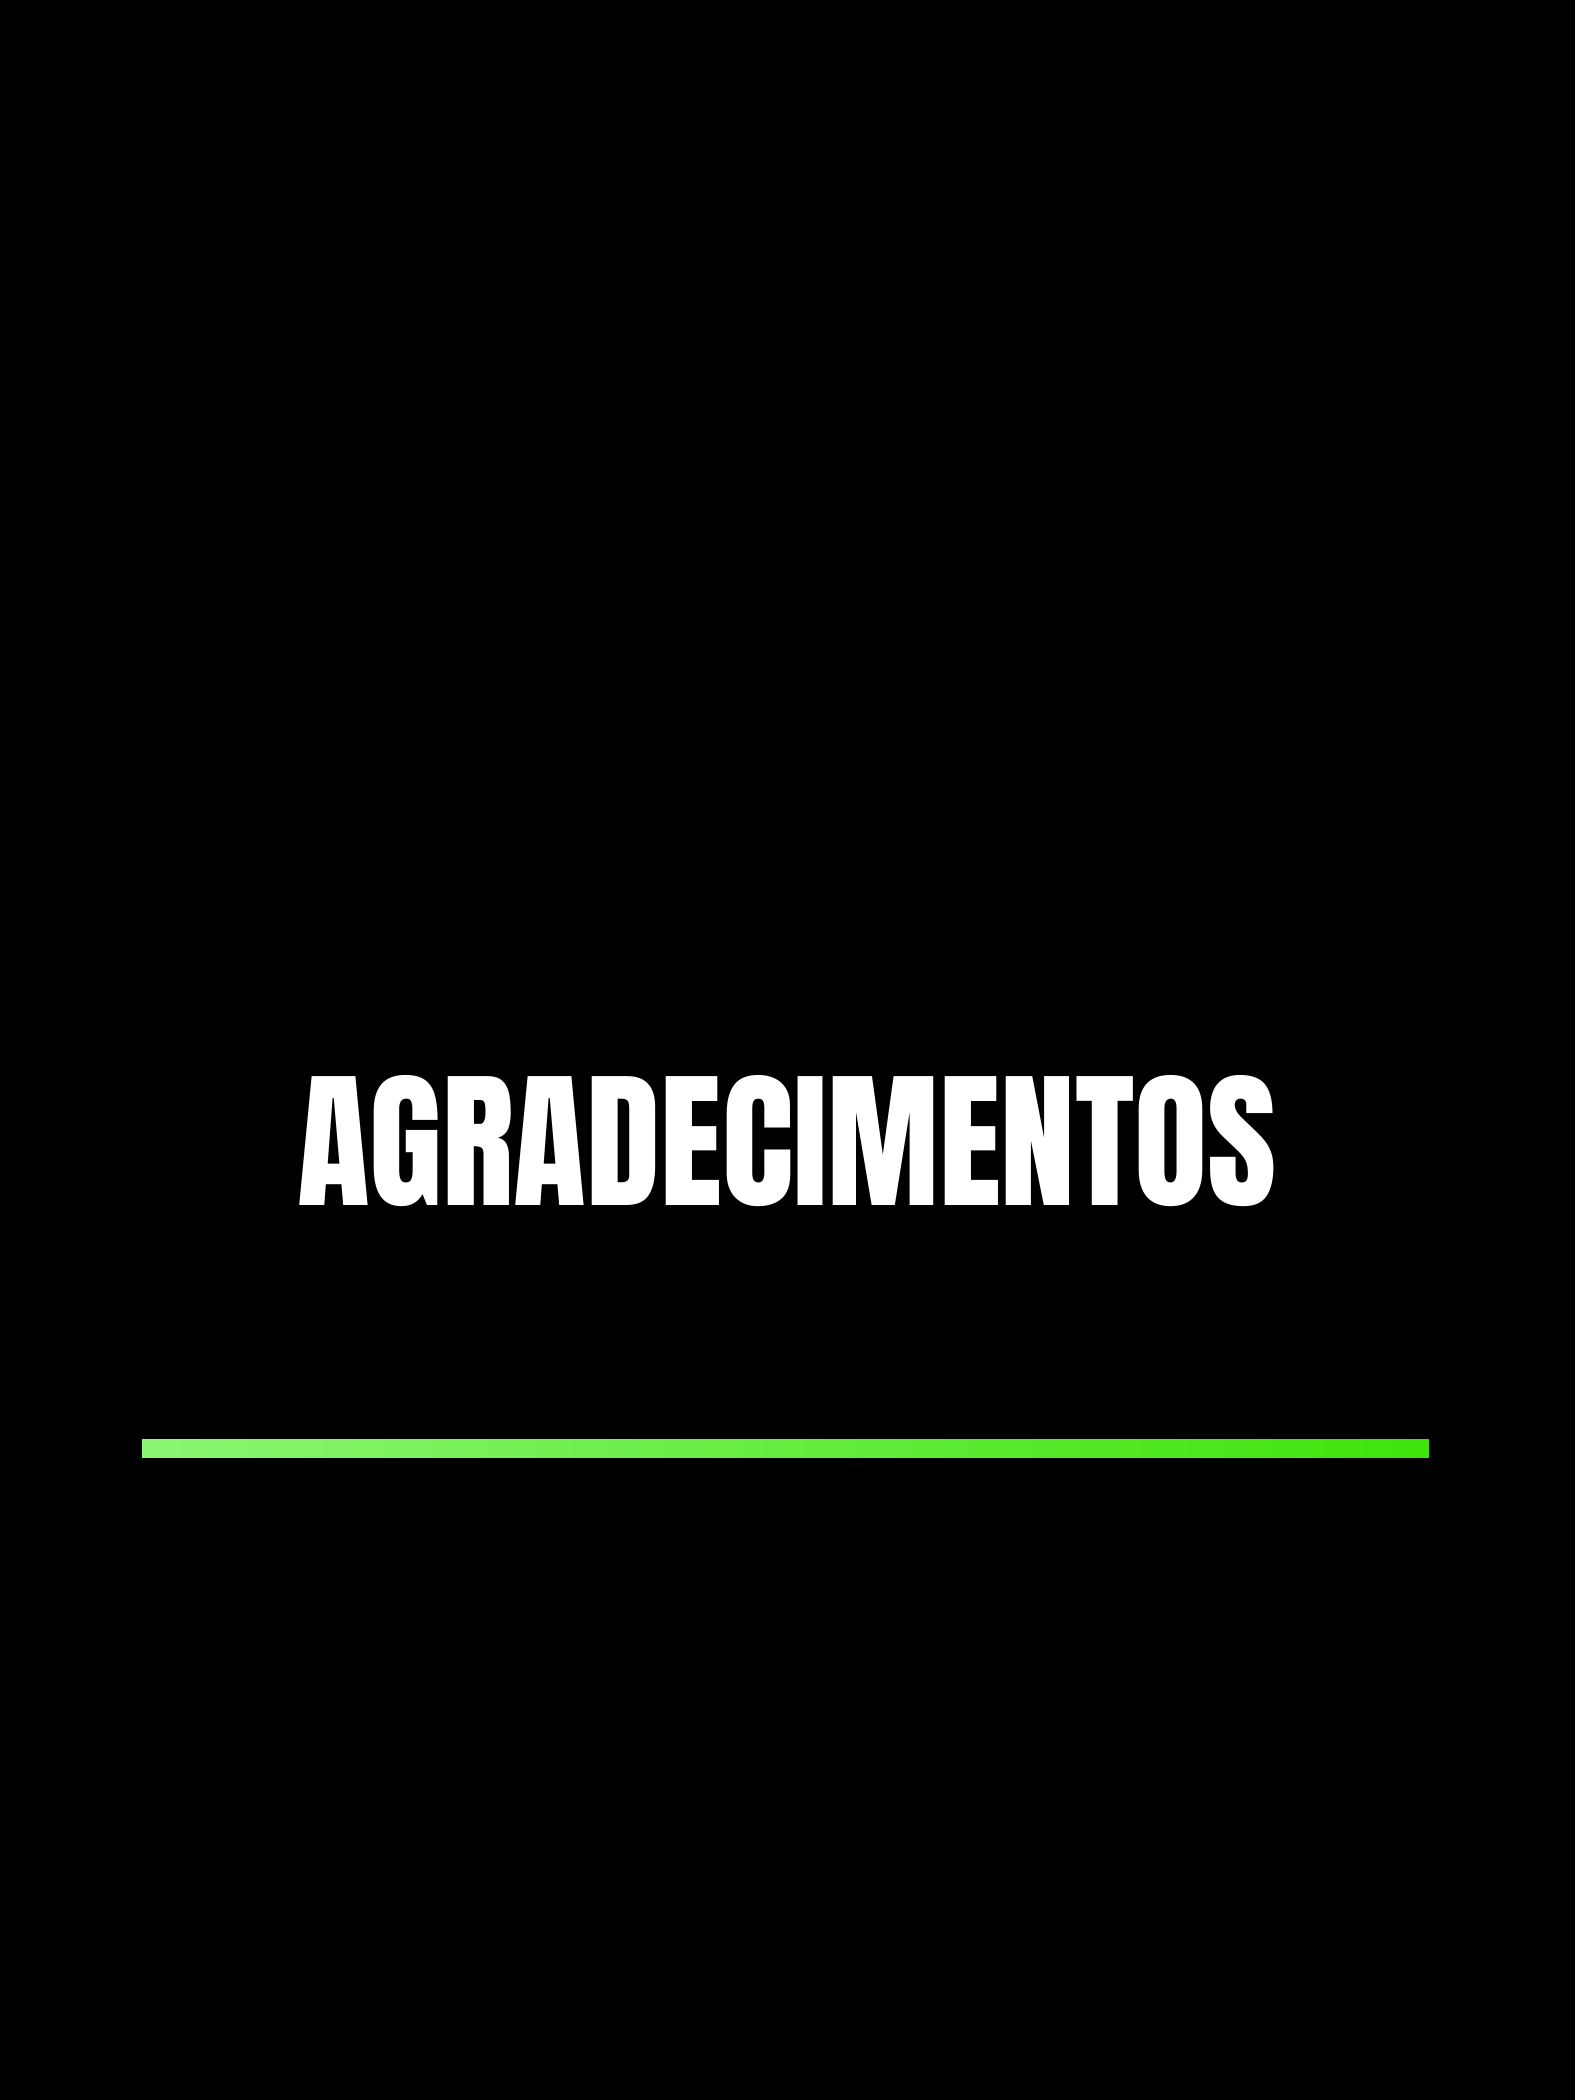

AGRADECIMENTOS

FUNÇÕES BASICAS SQL - ALIELSON FERREIRA
17